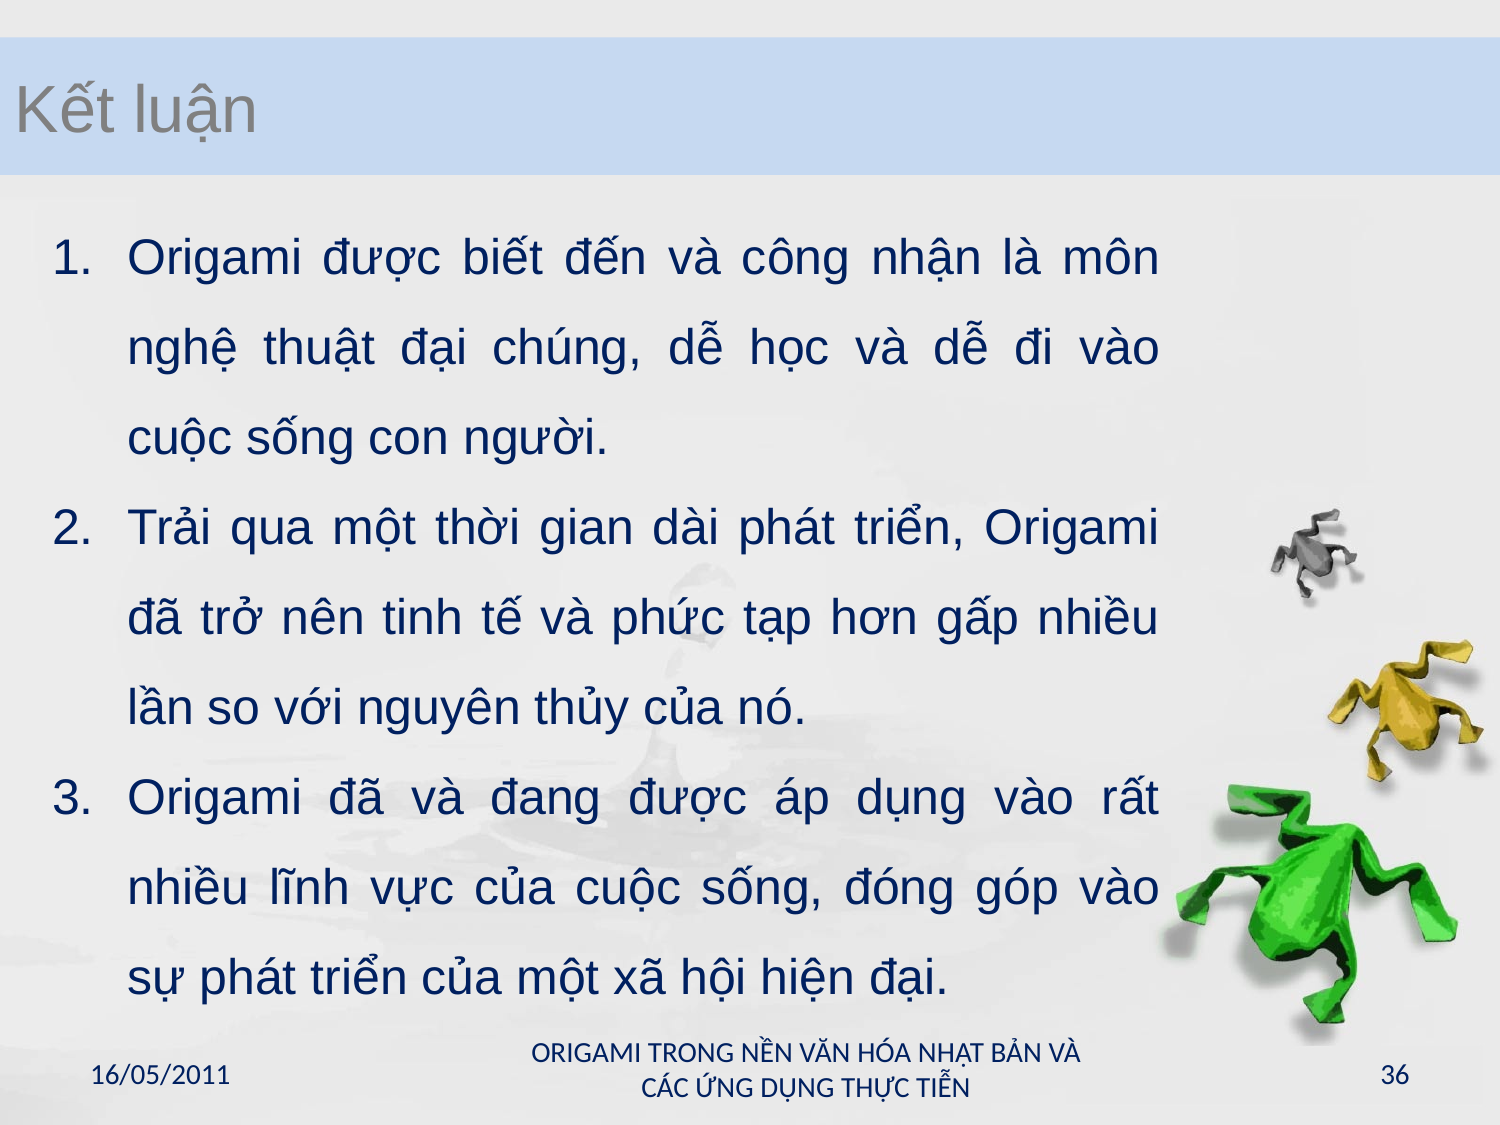

Kết luận
Origami được biết đến và công nhận là môn nghệ thuật đại chúng, dễ học và dễ đi vào cuộc sống con người.
Trải qua một thời gian dài phát triển, Origami đã trở nên tinh tế và phức tạp hơn gấp nhiều lần so với nguyên thủy của nó.
Origami đã và đang được áp dụng vào rất nhiều lĩnh vực của cuộc sống, đóng góp vào sự phát triển của một xã hội hiện đại.

ORIGAMI TRONG NỀN VĂN HÓA NHẬT BẢN VÀ CÁC ỨNG DỤNG THỰC TIỄN
16/05/2011
36